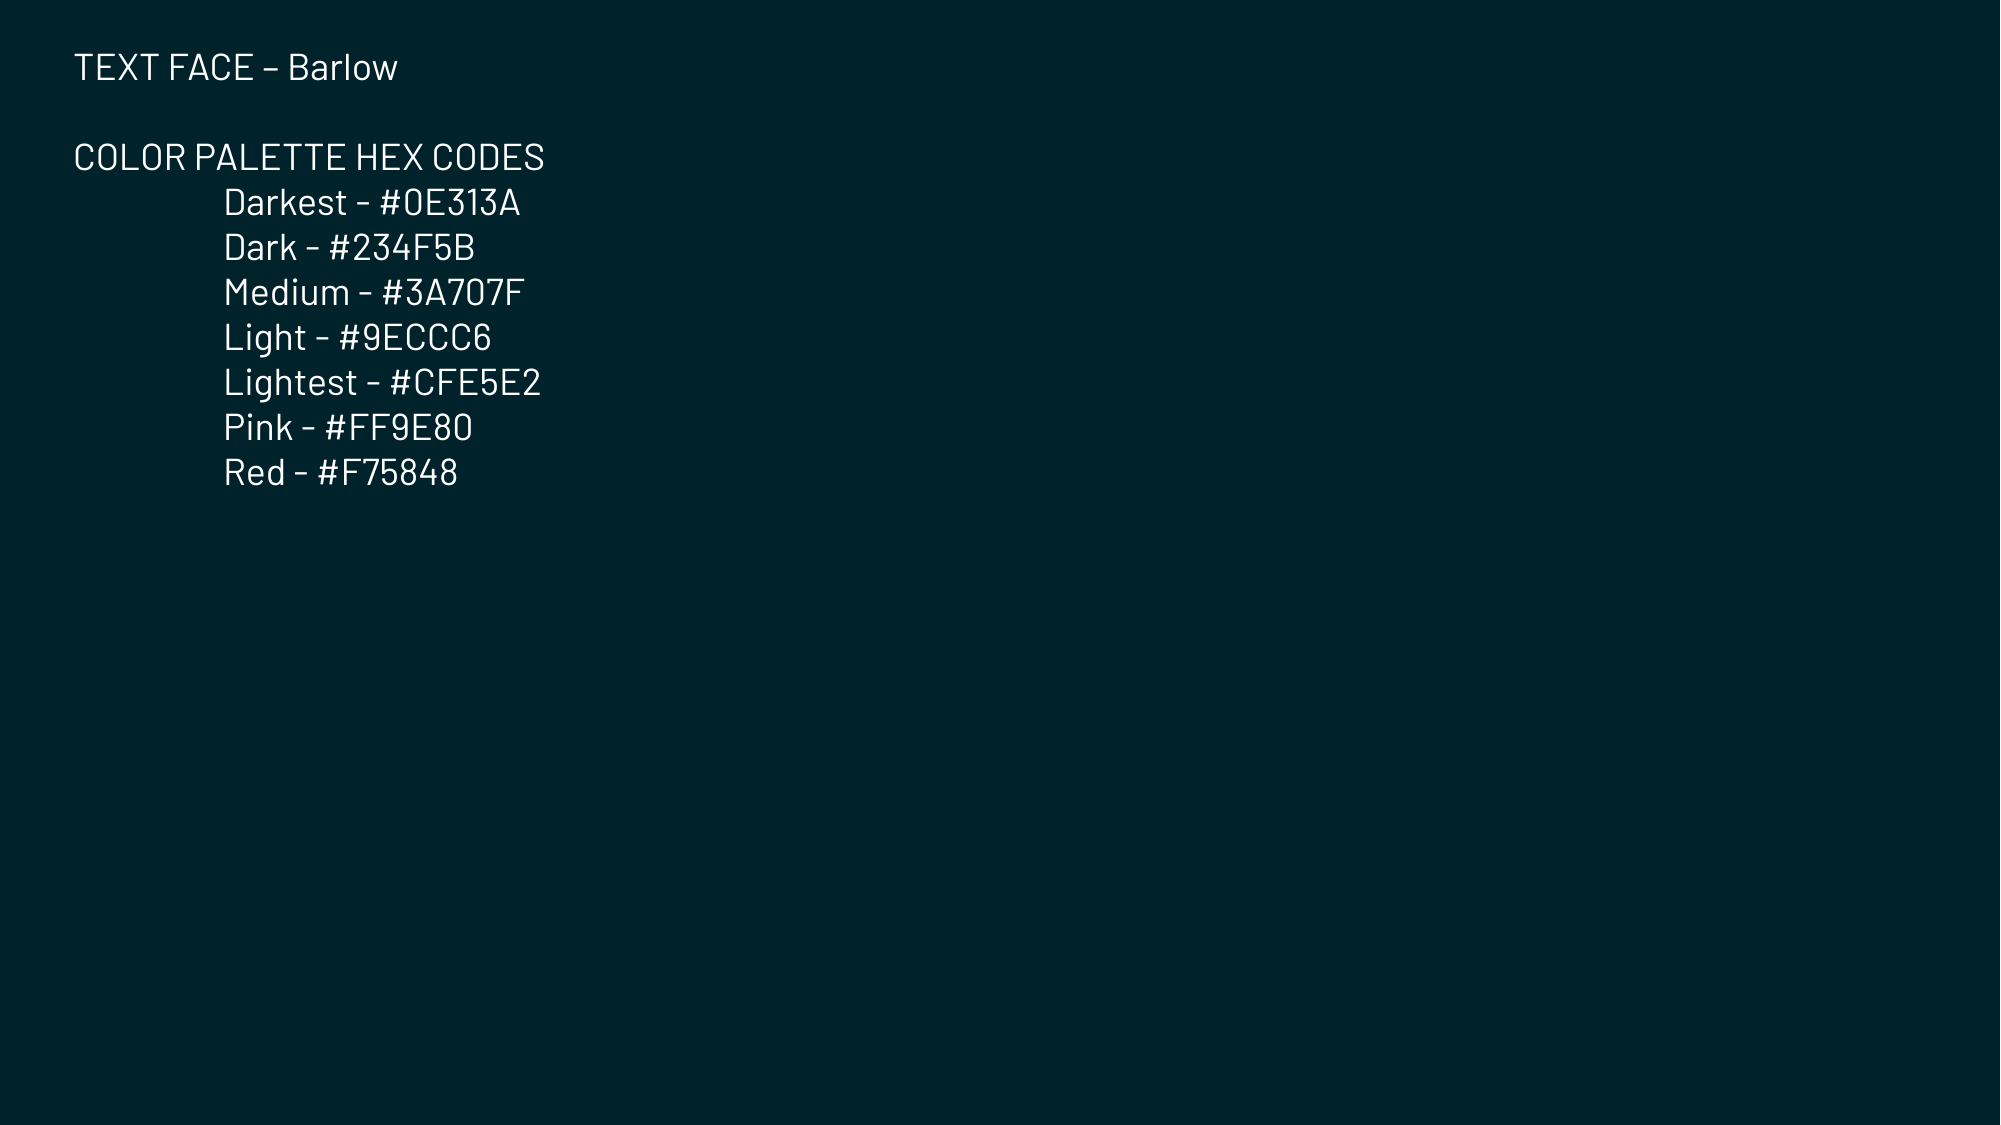

TEXT FACE – Barlow

COLOR PALETTE HEX CODES
	Darkest - #0E313A
	Dark - #234F5B
	Medium - #3A707F
	Light - #9ECCC6
	Lightest - #CFE5E2
	Pink - #FF9E80
	Red - #F75848